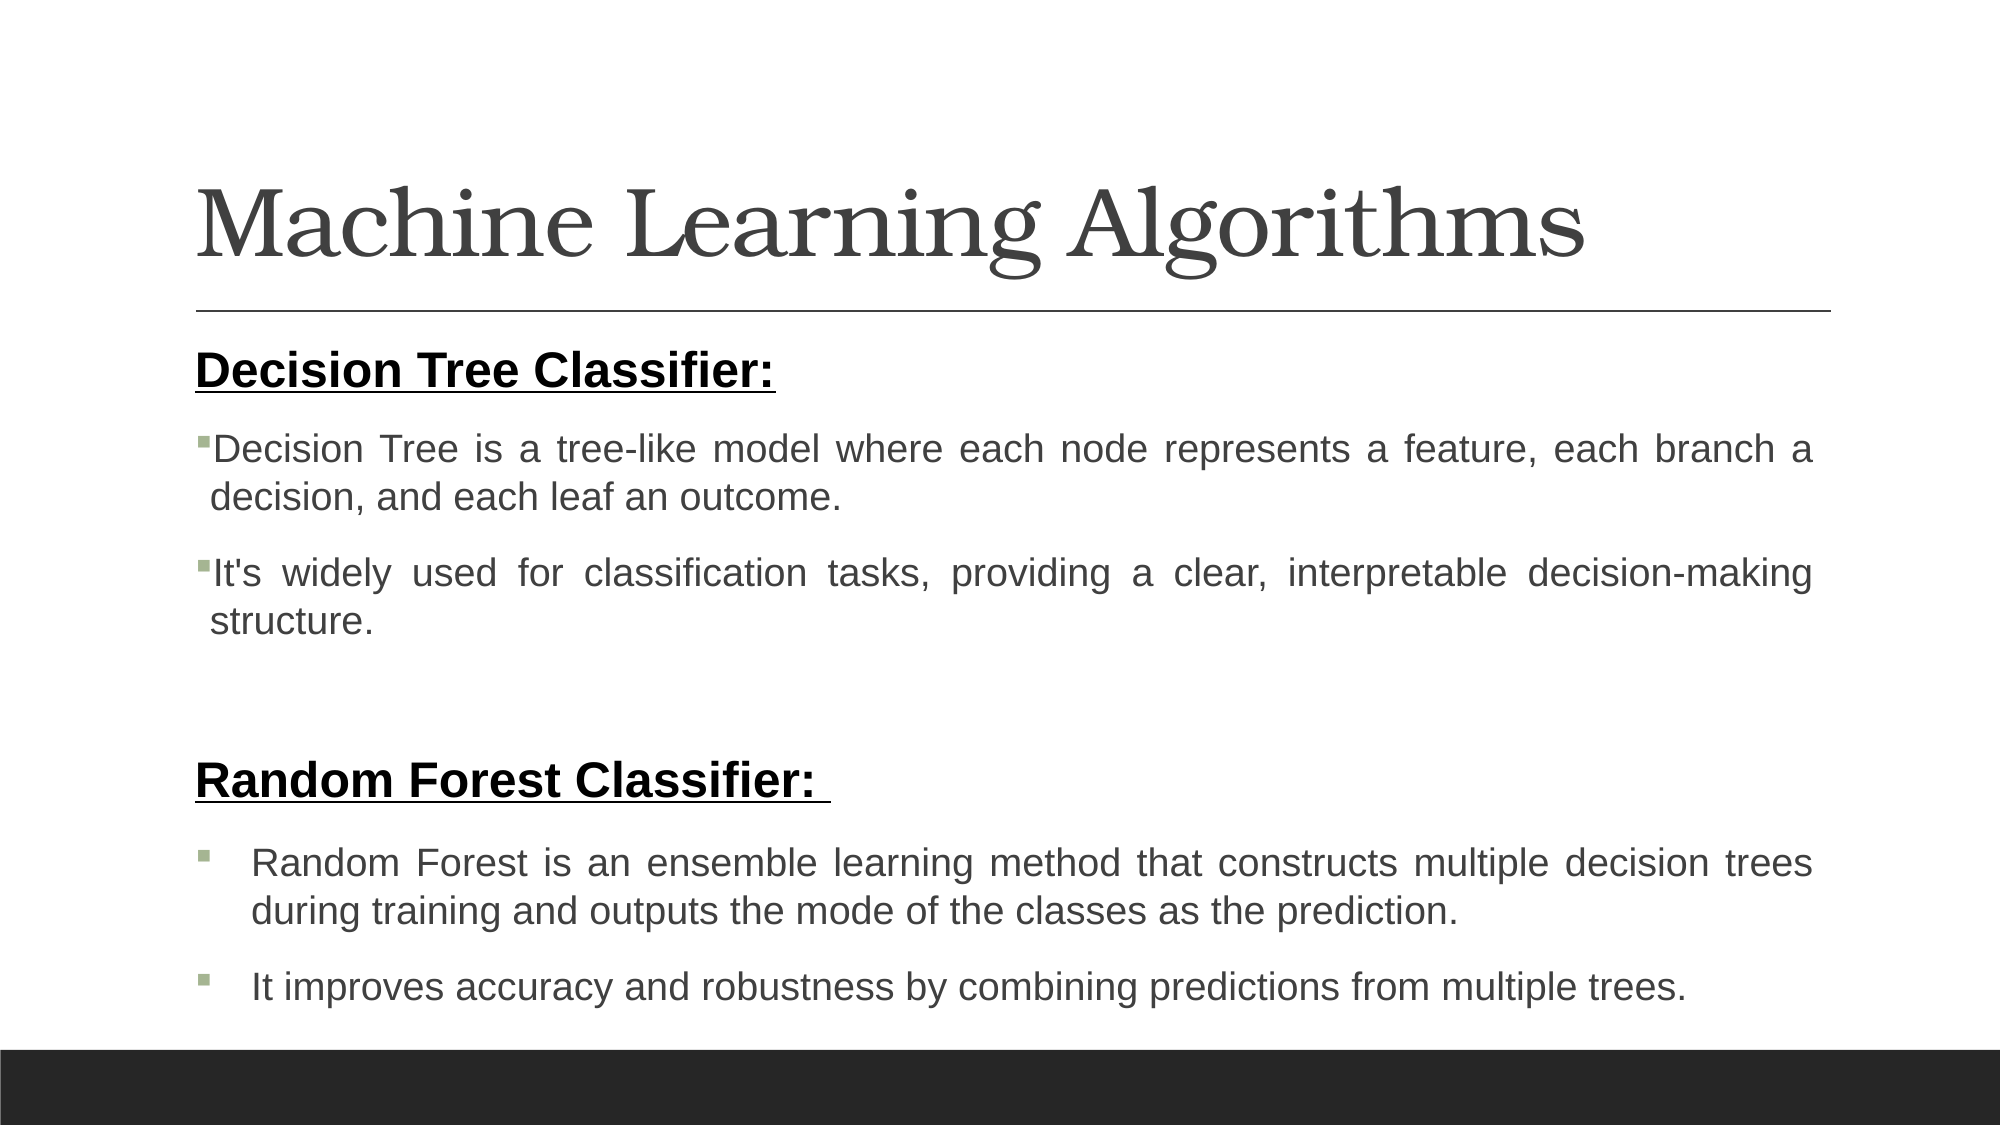

# Machine Learning Algorithms
Decision Tree Classifier:
Decision Tree is a tree-like model where each node represents a feature, each branch a decision, and each leaf an outcome.
It's widely used for classification tasks, providing a clear, interpretable decision-making structure.

Random Forest Classifier:
Random Forest is an ensemble learning method that constructs multiple decision trees during training and outputs the mode of the classes as the prediction.
It improves accuracy and robustness by combining predictions from multiple trees.